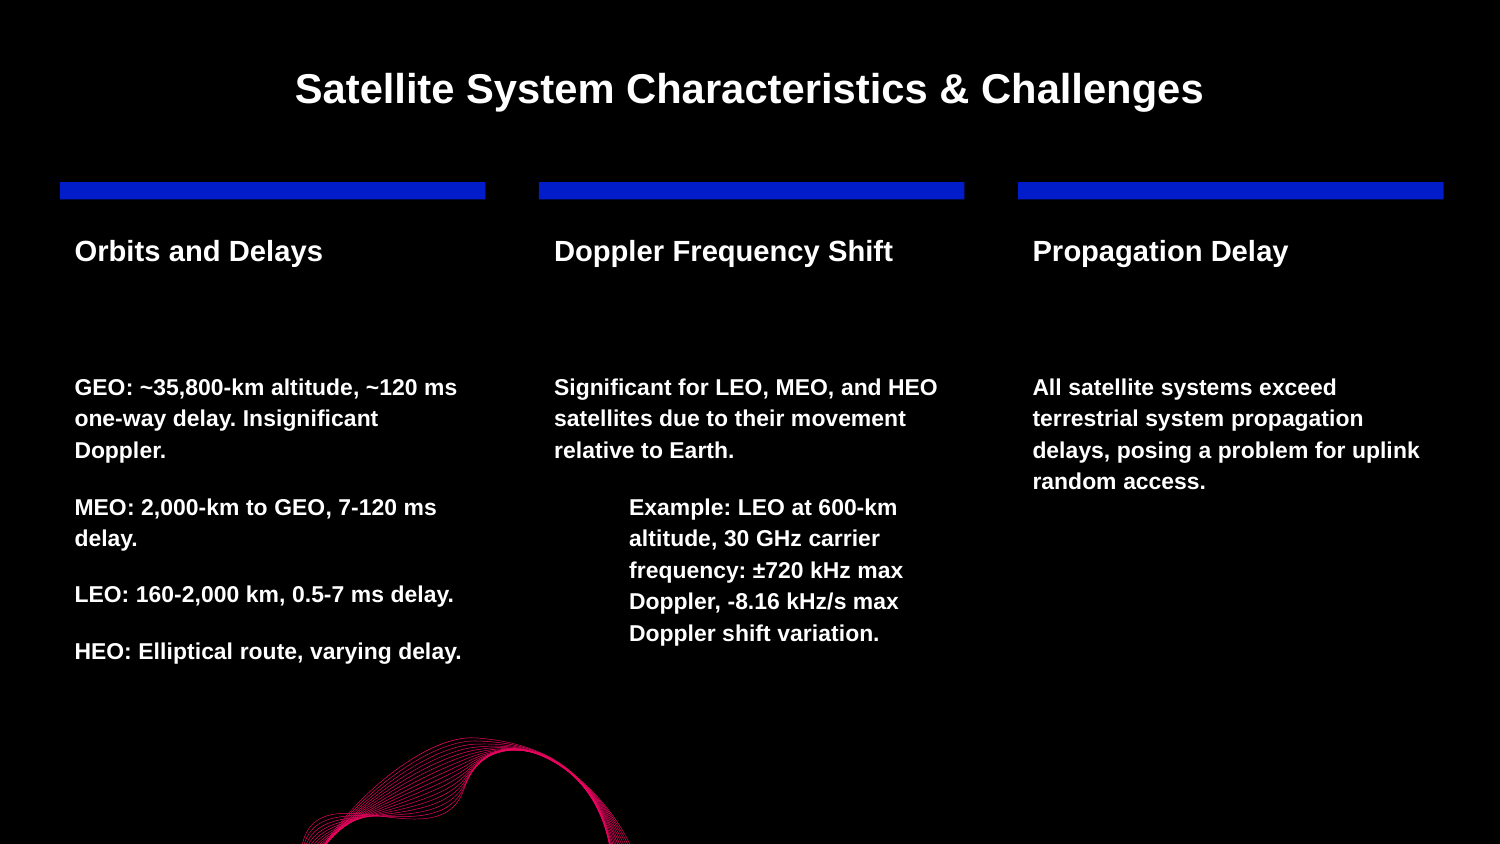

# Satellite System Characteristics & Challenges
Orbits and Delays
Doppler Frequency Shift
Propagation Delay
GEO: ~35,800-km altitude, ~120 ms one-way delay. Insignificant Doppler.
MEO: 2,000-km to GEO, 7-120 ms delay.
LEO: 160-2,000 km, 0.5-7 ms delay.
HEO: Elliptical route, varying delay.

Significant for LEO, MEO, and HEO satellites due to their movement relative to Earth.
Example: LEO at 600-km altitude, 30 GHz carrier frequency: ±720 kHz max Doppler, -8.16 kHz/s max Doppler shift variation.

All satellite systems exceed terrestrial system propagation delays, posing a problem for uplink random access.